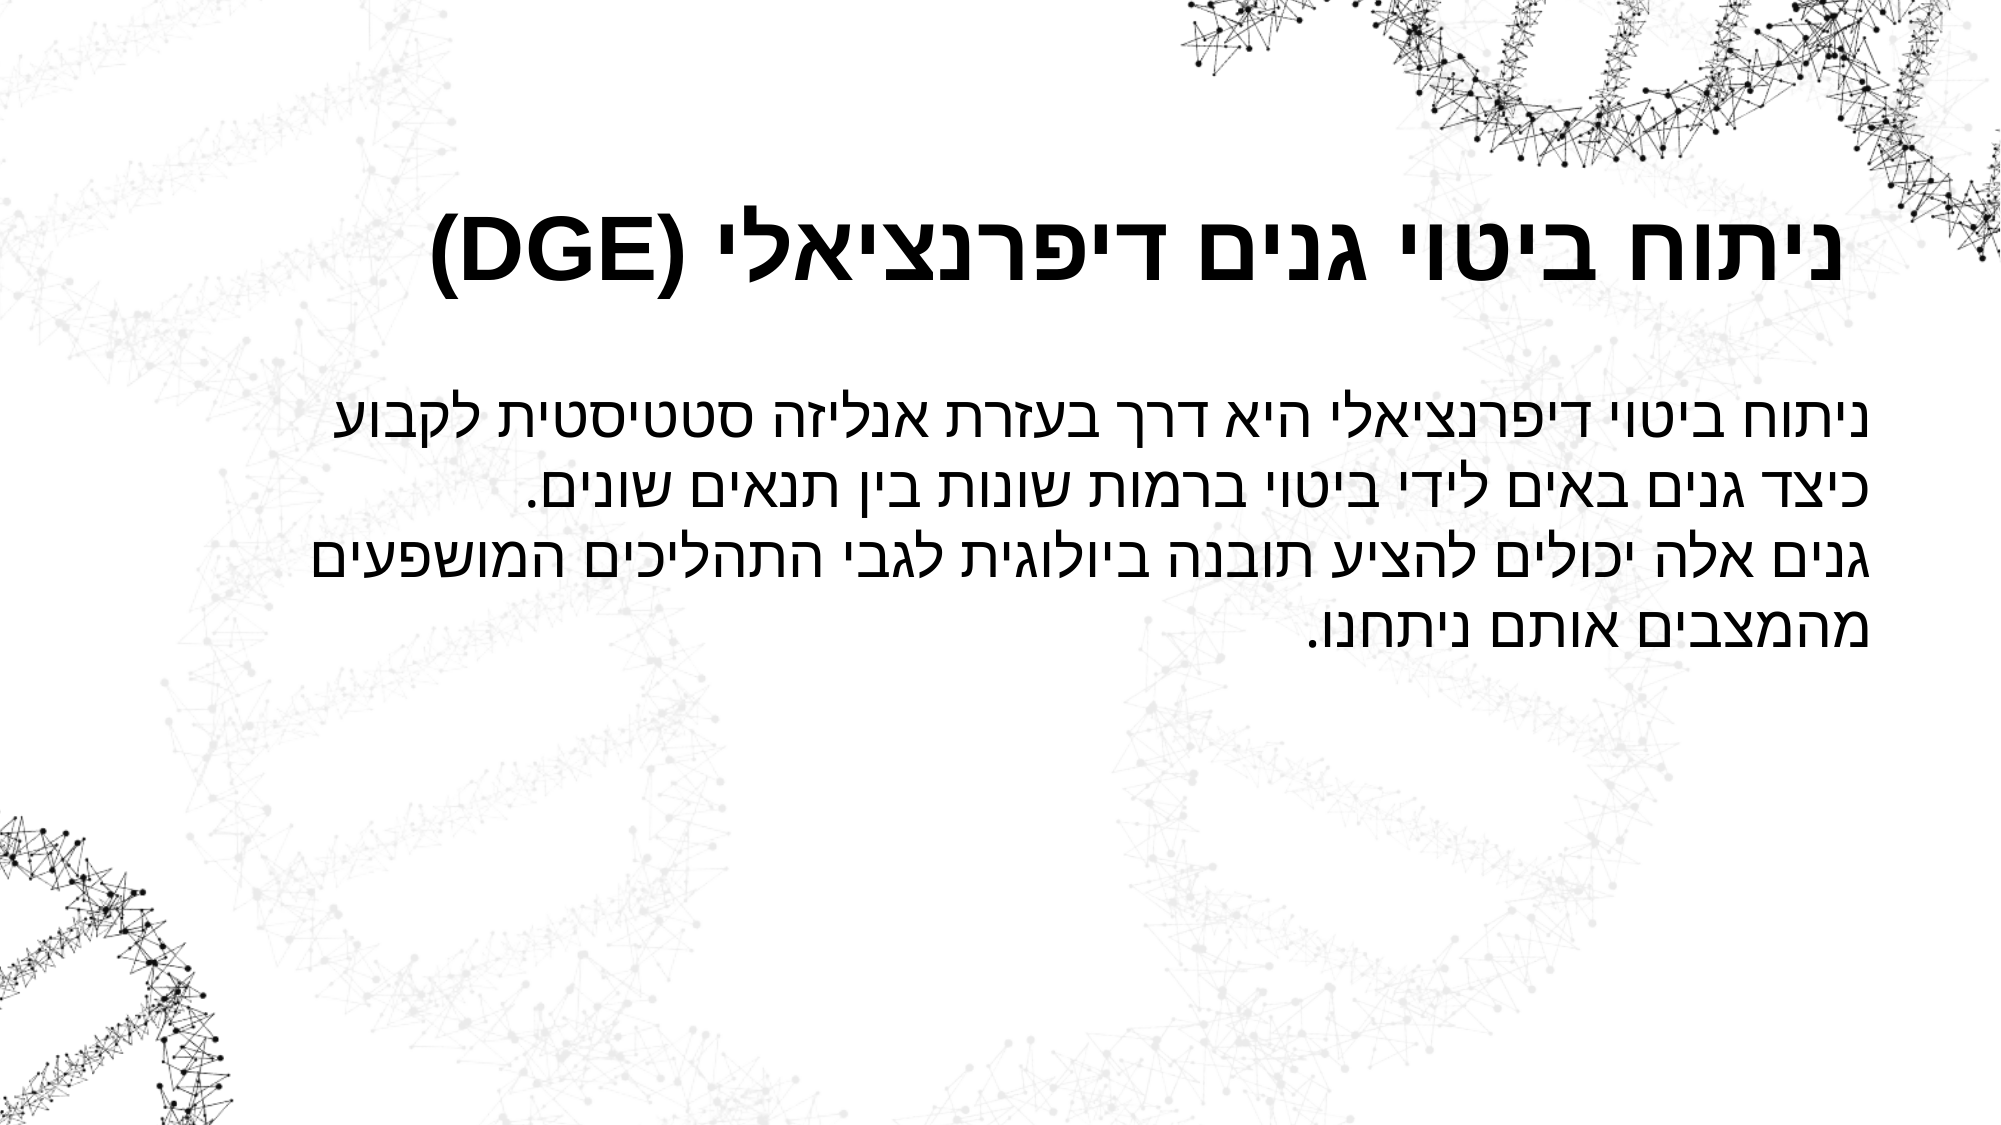

# ניתוח ביטוי גנים דיפרנציאלי (DGE)
ניתוח ביטוי דיפרנציאלי היא דרך בעזרת אנליזה סטטיסטית לקבוע כיצד גנים באים לידי ביטוי ברמות שונות בין תנאים שונים.
גנים אלה יכולים להציע תובנה ביולוגית לגבי התהליכים המושפעים מהמצבים אותם ניתחנו.